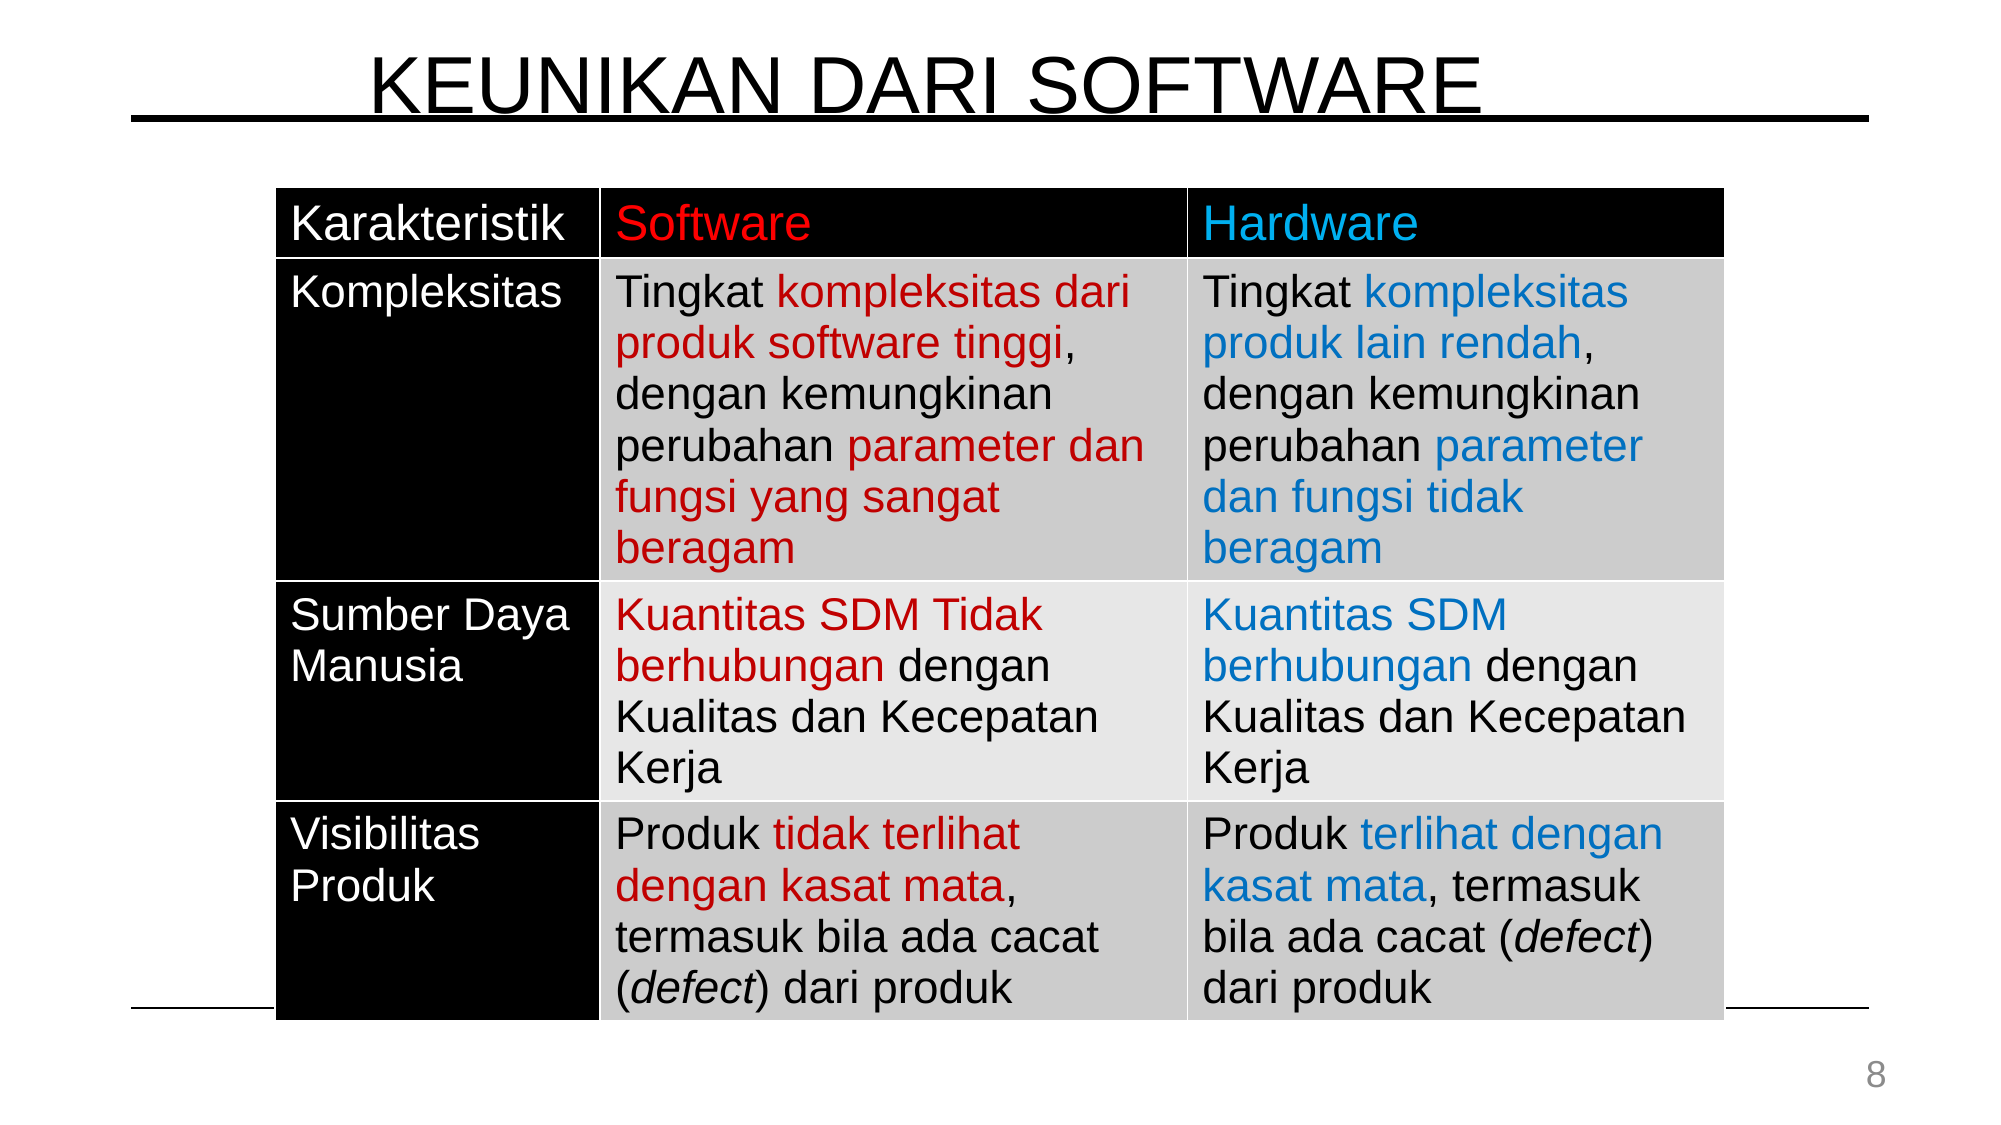

# Keunikan dari Software
| Karakteristik | Software | Hardware |
| --- | --- | --- |
| Kompleksitas | Tingkat kompleksitas dari produk software tinggi, dengan kemungkinan perubahan parameter dan fungsi yang sangat beragam | Tingkat kompleksitas produk lain rendah, dengan kemungkinan perubahan parameter dan fungsi tidak beragam |
| Sumber Daya Manusia | Kuantitas SDM Tidak berhubungan dengan Kualitas dan Kecepatan Kerja | Kuantitas SDM berhubungan dengan Kualitas dan Kecepatan Kerja |
| Visibilitas Produk | Produk tidak terlihat dengan kasat mata, termasuk bila ada cacat (defect) dari produk | Produk terlihat dengan kasat mata, termasuk bila ada cacat (defect) dari produk |
8